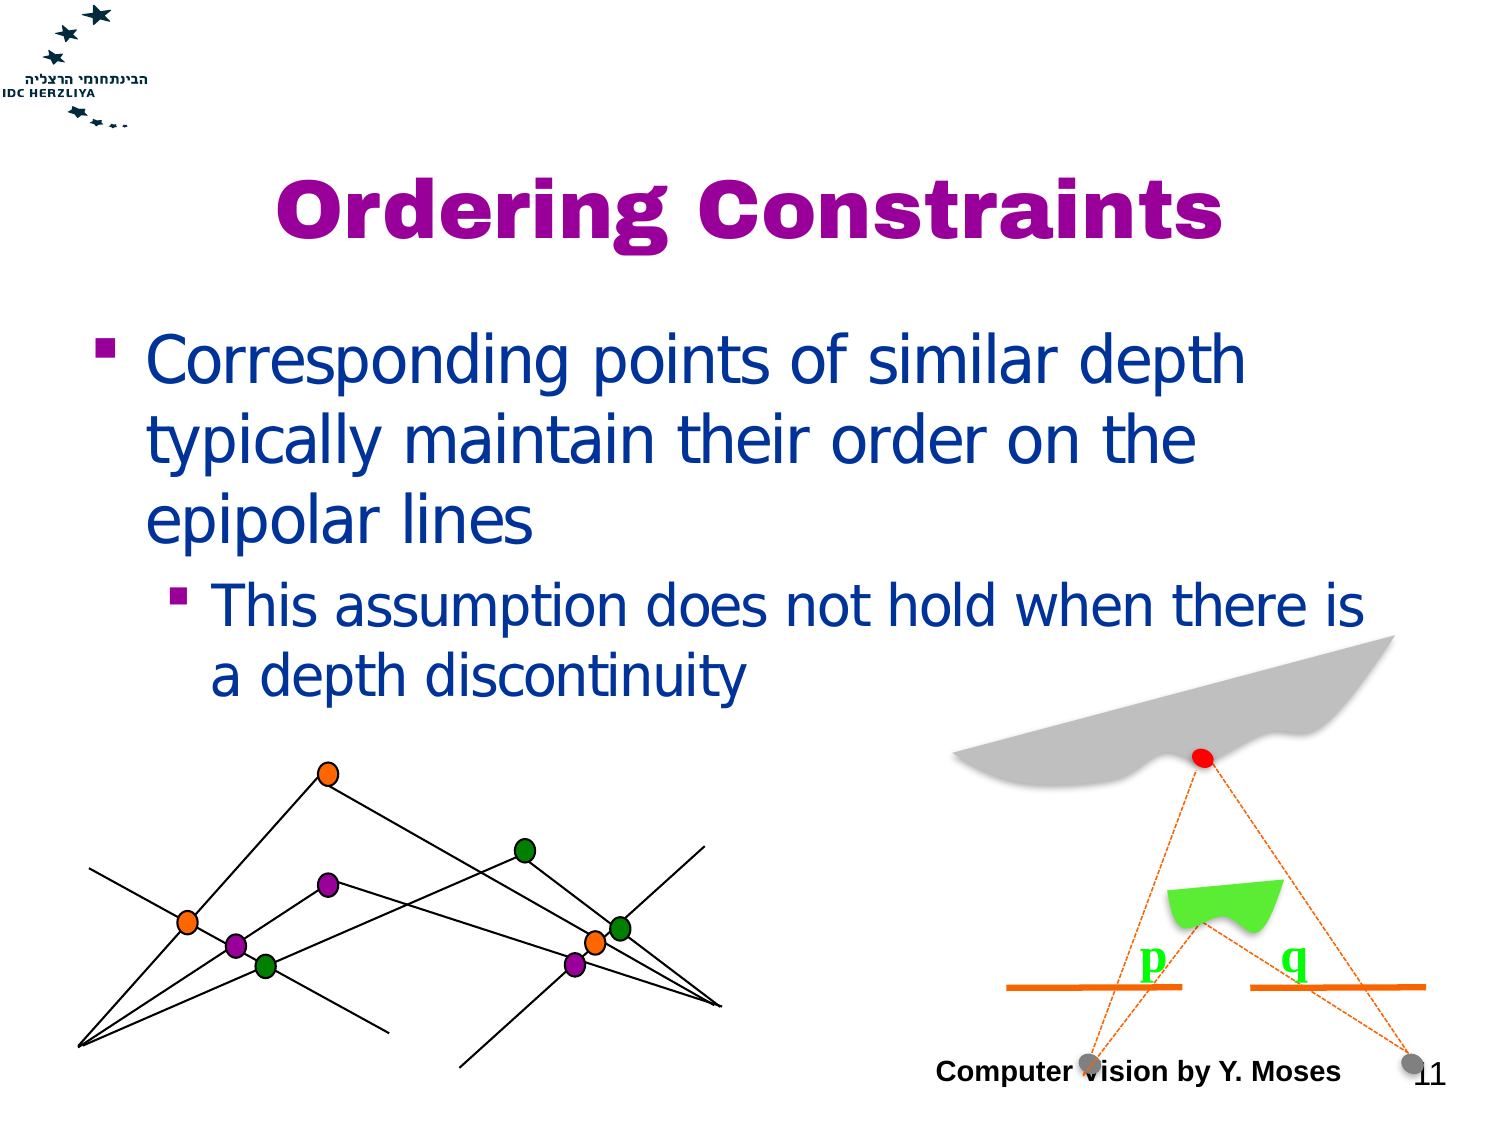

# Ordering Constraints
Corresponding points of similar depth typically maintain their order on the epipolar lines
This assumption does not hold when there is a depth discontinuity

p
q

Computer Vision by Y. Moses
11